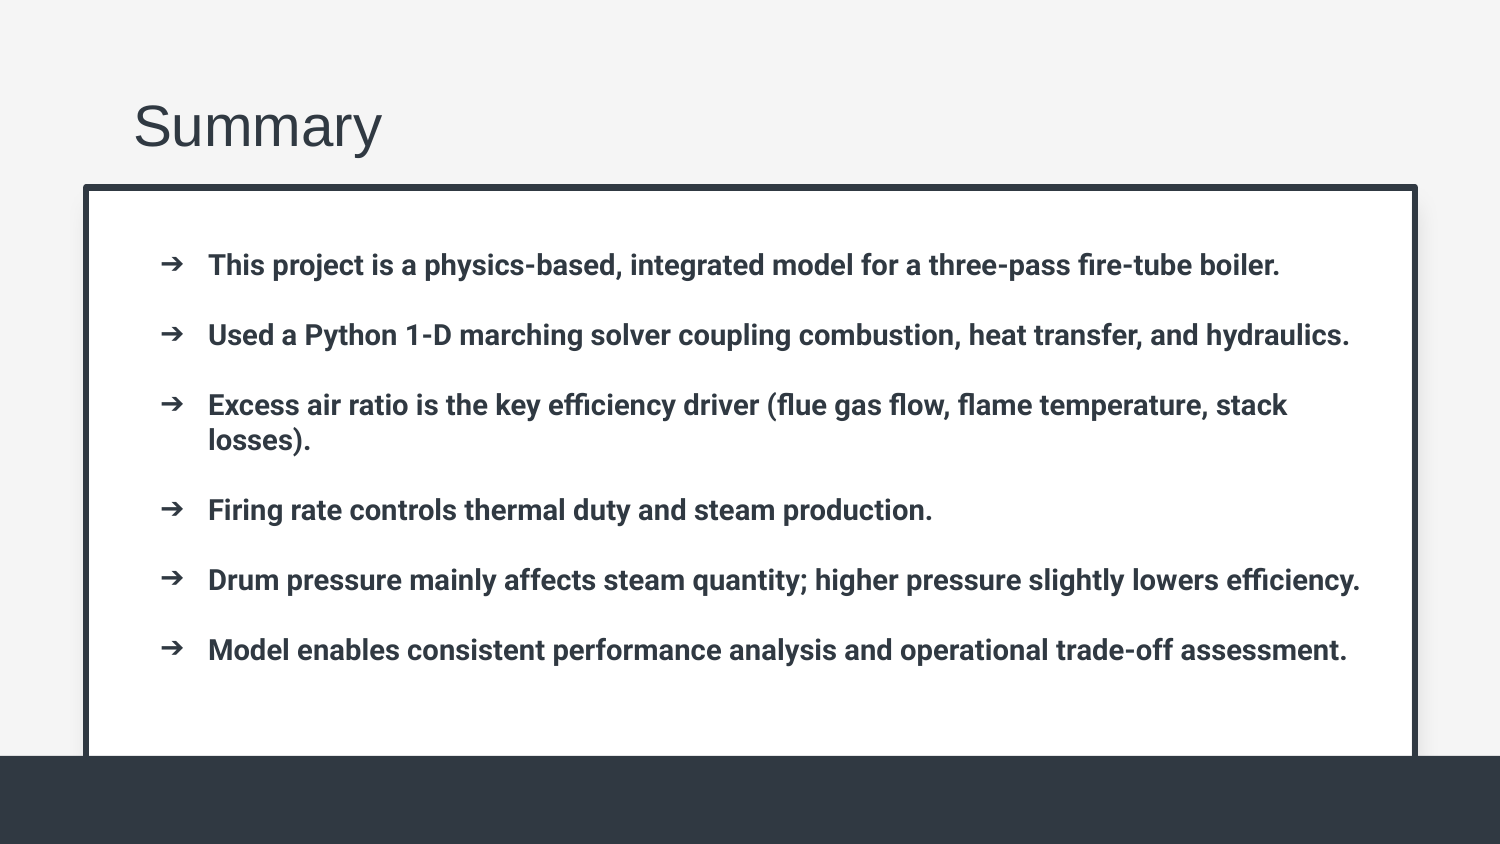

# Summary

This project is a physics-based, integrated model for a three-pass fire-tube boiler.

Used a Python 1-D marching solver coupling combustion, heat transfer, and hydraulics.

Excess air ratio is the key efficiency driver (flue gas flow, flame temperature, stack losses).

Firing rate controls thermal duty and steam production.

Drum pressure mainly affects steam quantity; higher pressure slightly lowers efficiency.

Model enables consistent performance analysis and operational trade-off assessment.